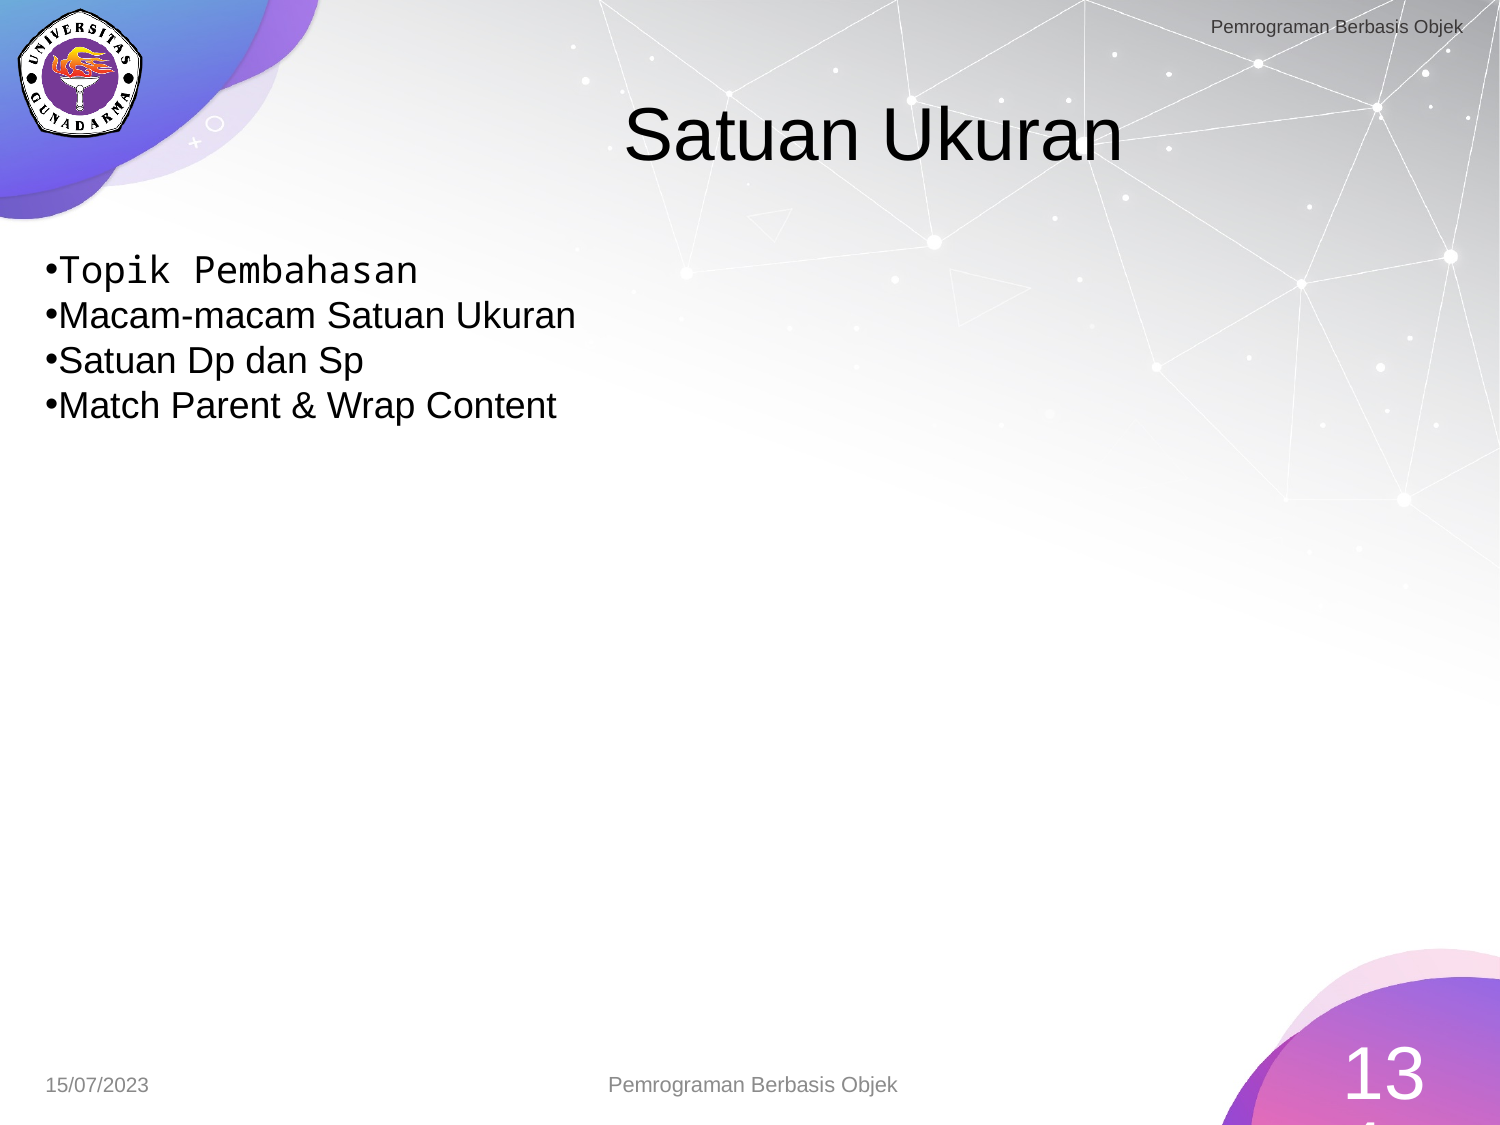

# Satuan Ukuran
Topik Pembahasan
Macam-macam Satuan Ukuran
Satuan Dp dan Sp
Match Parent & Wrap Content

134
Pemrograman Berbasis Objek
15/07/2023